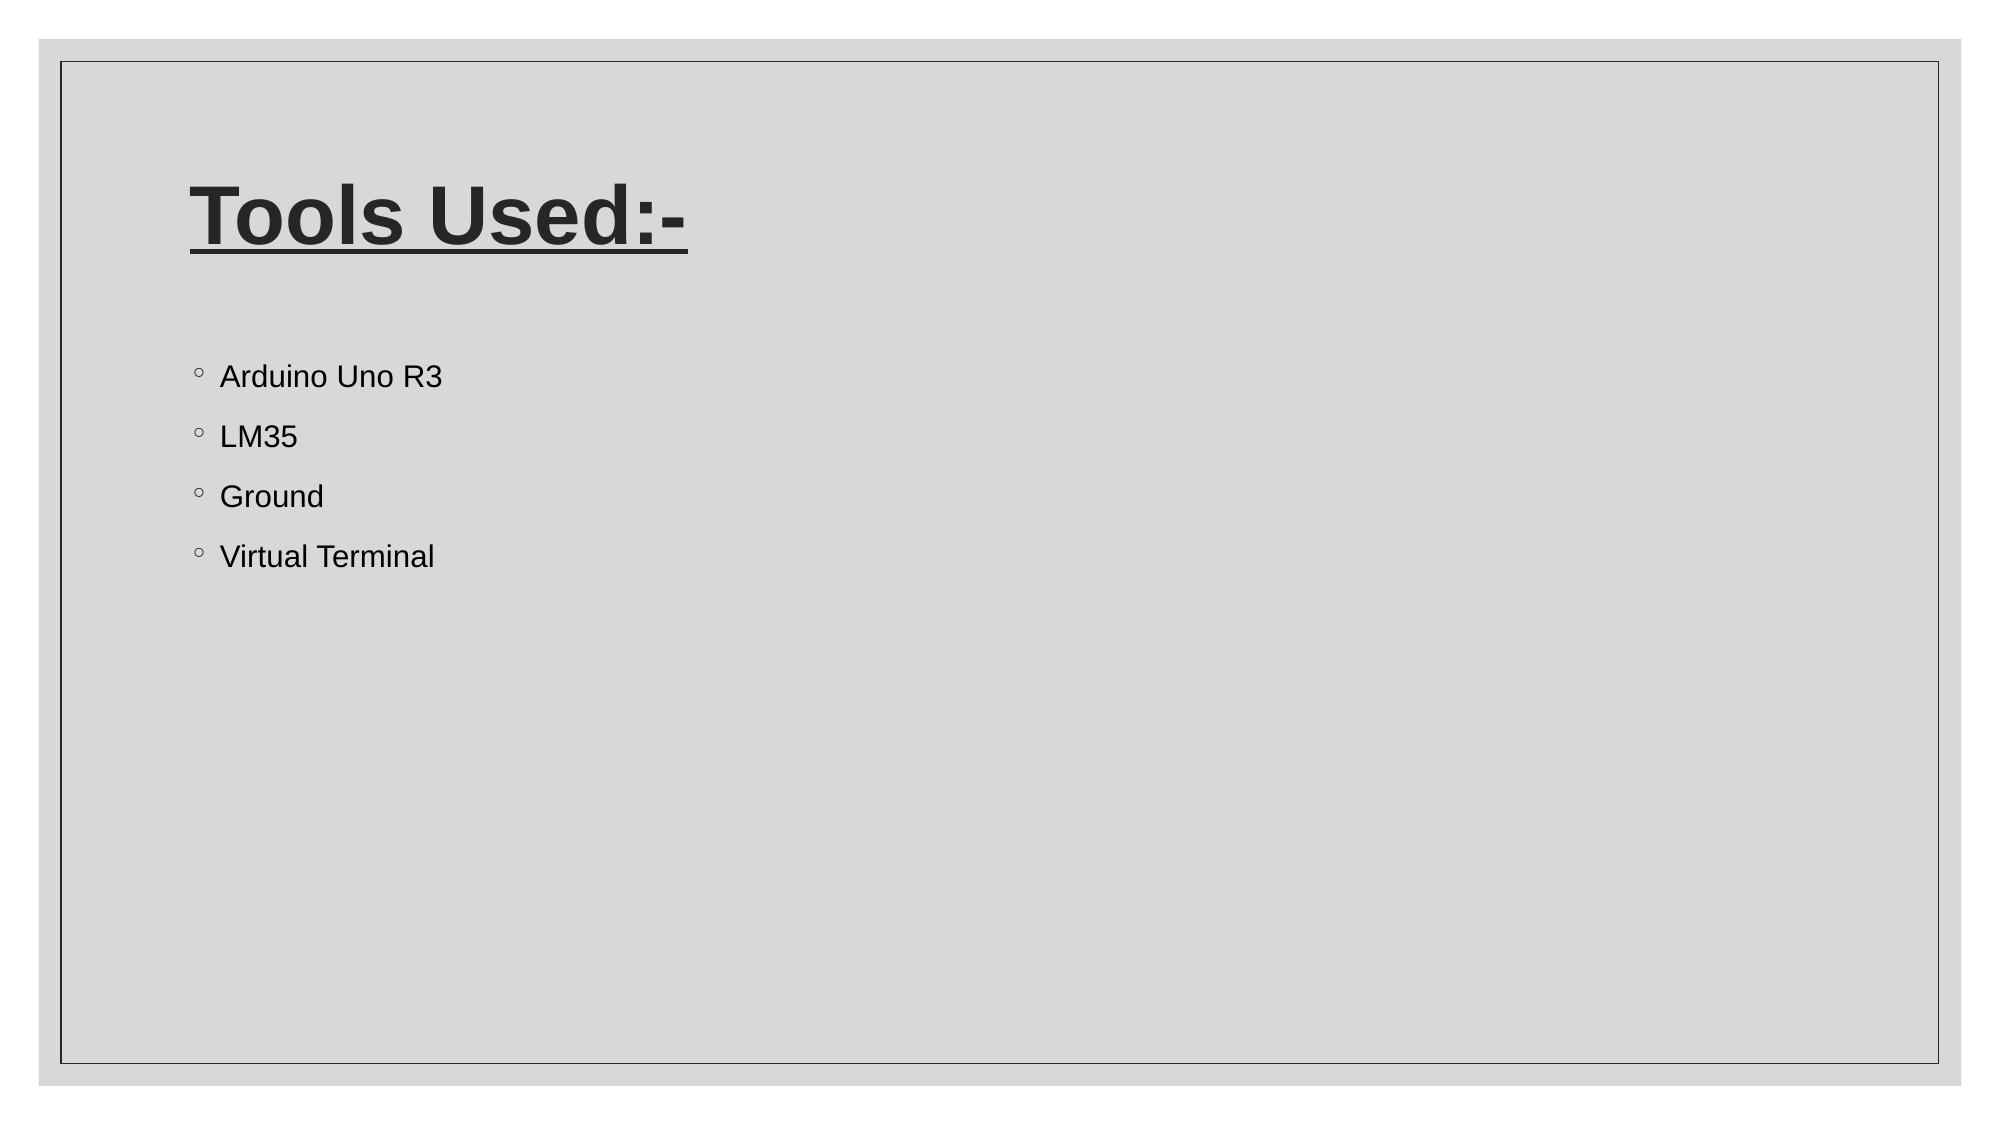

# Tools Used:-
Arduino Uno R3
LM35
Ground
Virtual Terminal